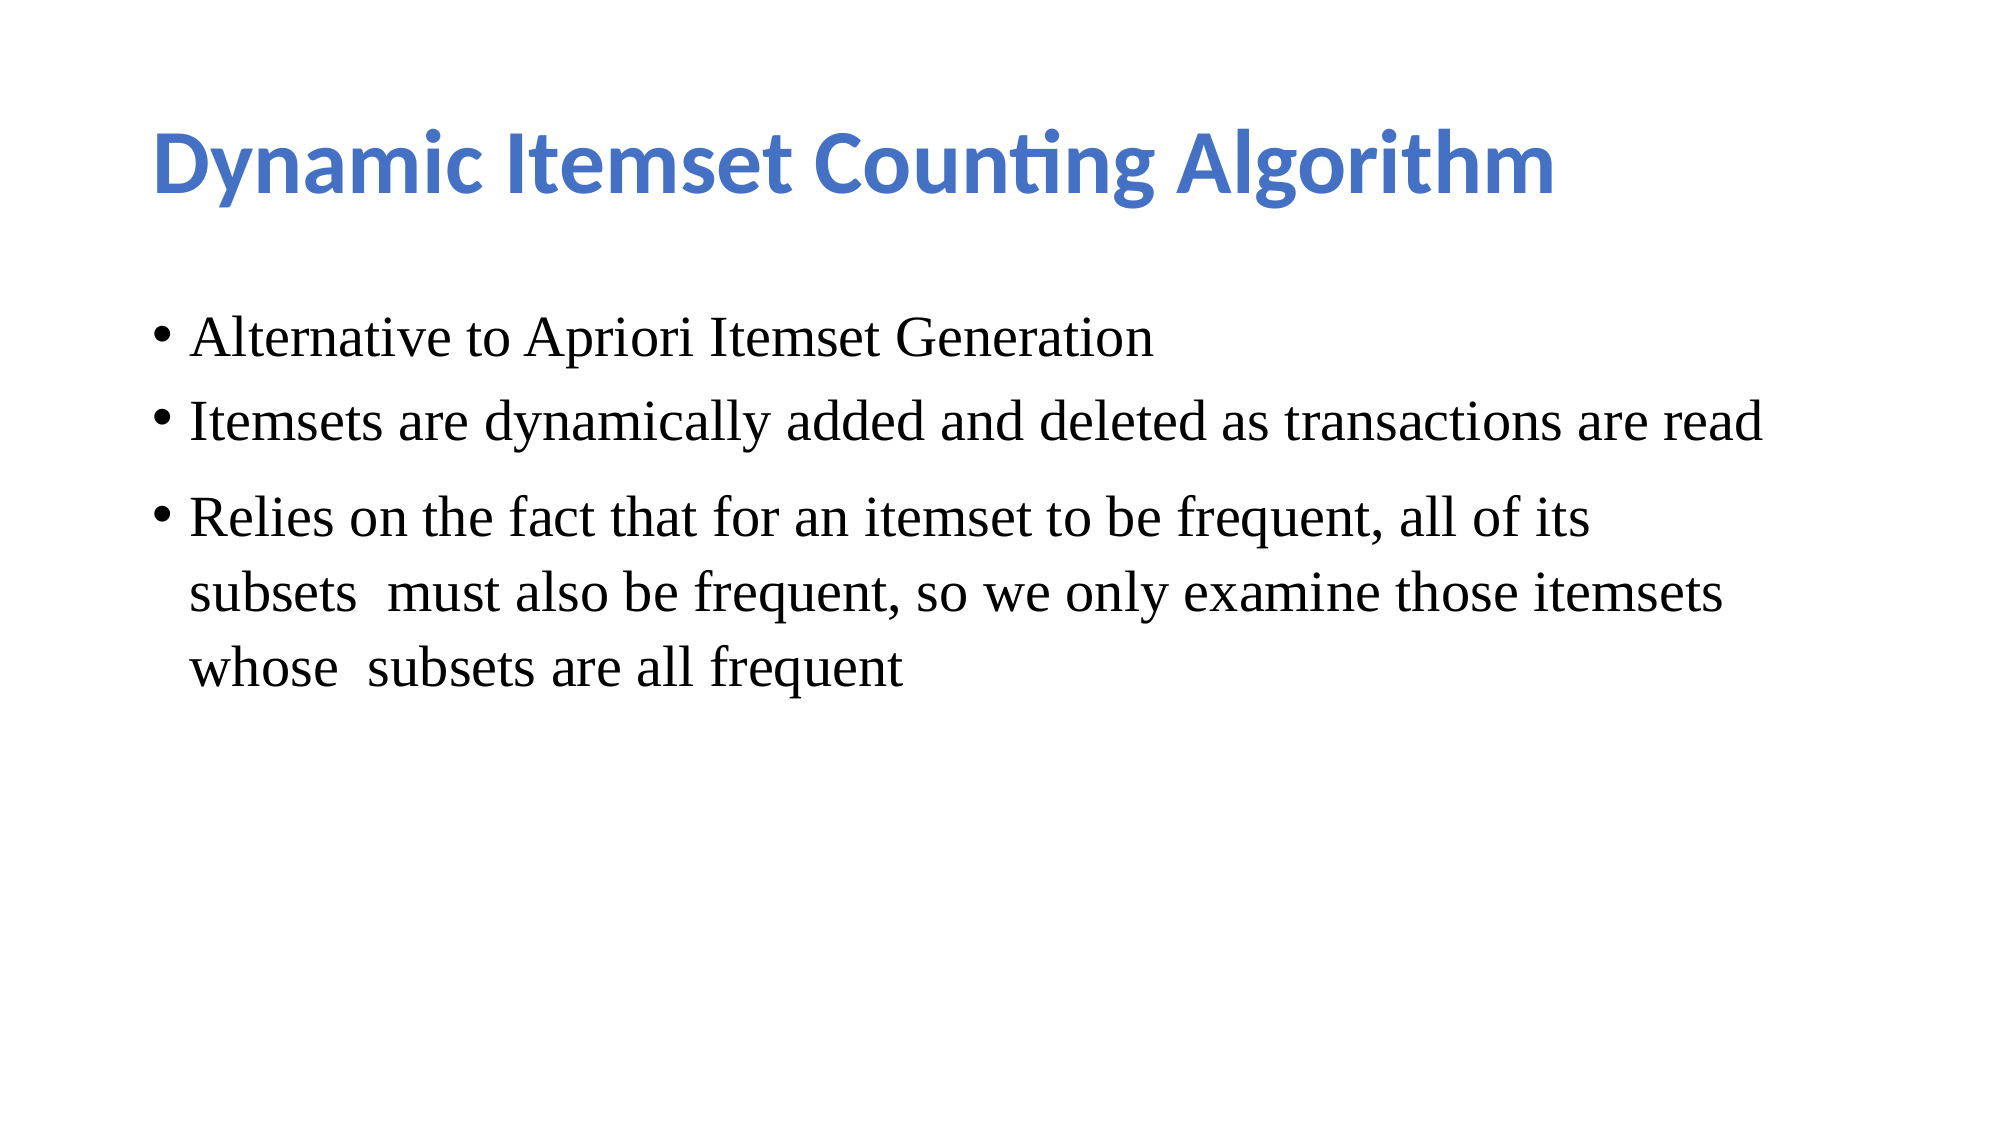

# Dynamic Itemset Counting Algorithm
Alternative to Apriori Itemset Generation
Itemsets are dynamically added and deleted as transactions are read
Relies on the fact that for an itemset to be frequent, all of its subsets  must also be frequent, so we only examine those itemsets whose  subsets are all frequent